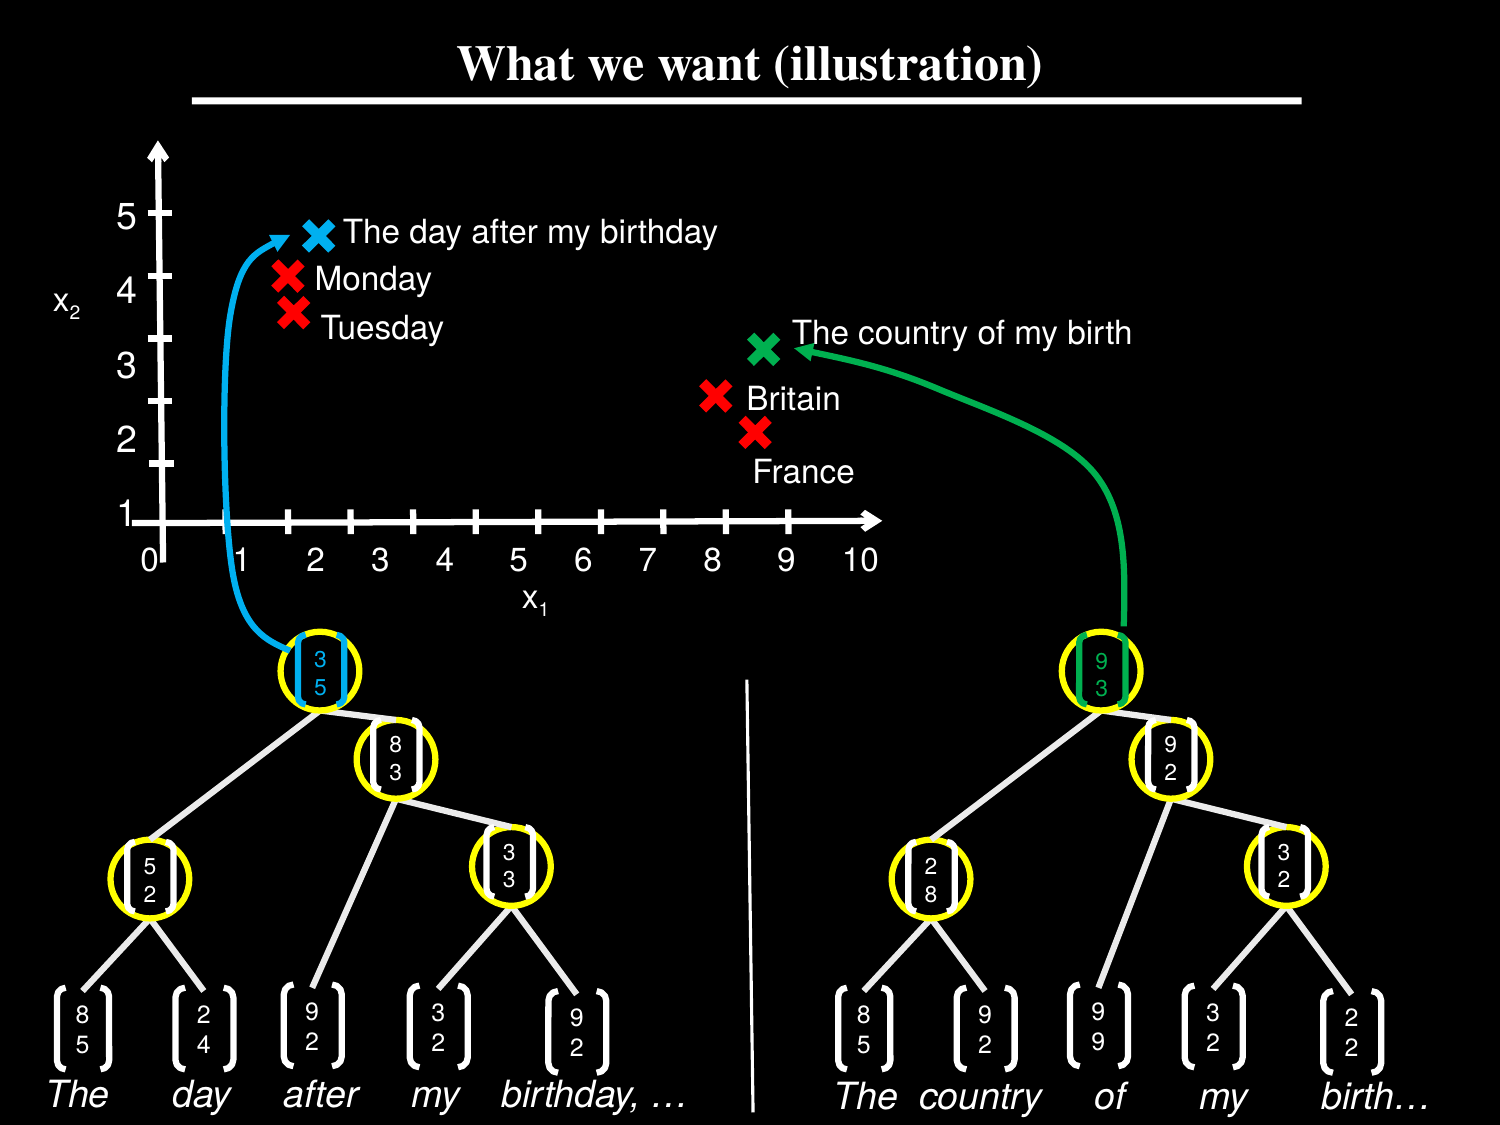

# What we want (illustration)
5
4
3
2
1
Monday

x2

Tuesday
Britain

France
   0        1      2     3     4      5     6     7     8      9     10
x1
The day after my birthday

The country of my birth

3
5

9
3

8
3

9
2

3
3

3
2

5
2

2
8

g
8
5

9
2
g
8
5

9
9
3
2
3
2

2
4
9
2

9
2
2
2
The      day     after     my    birthday, …
The  country     of       my       birth…